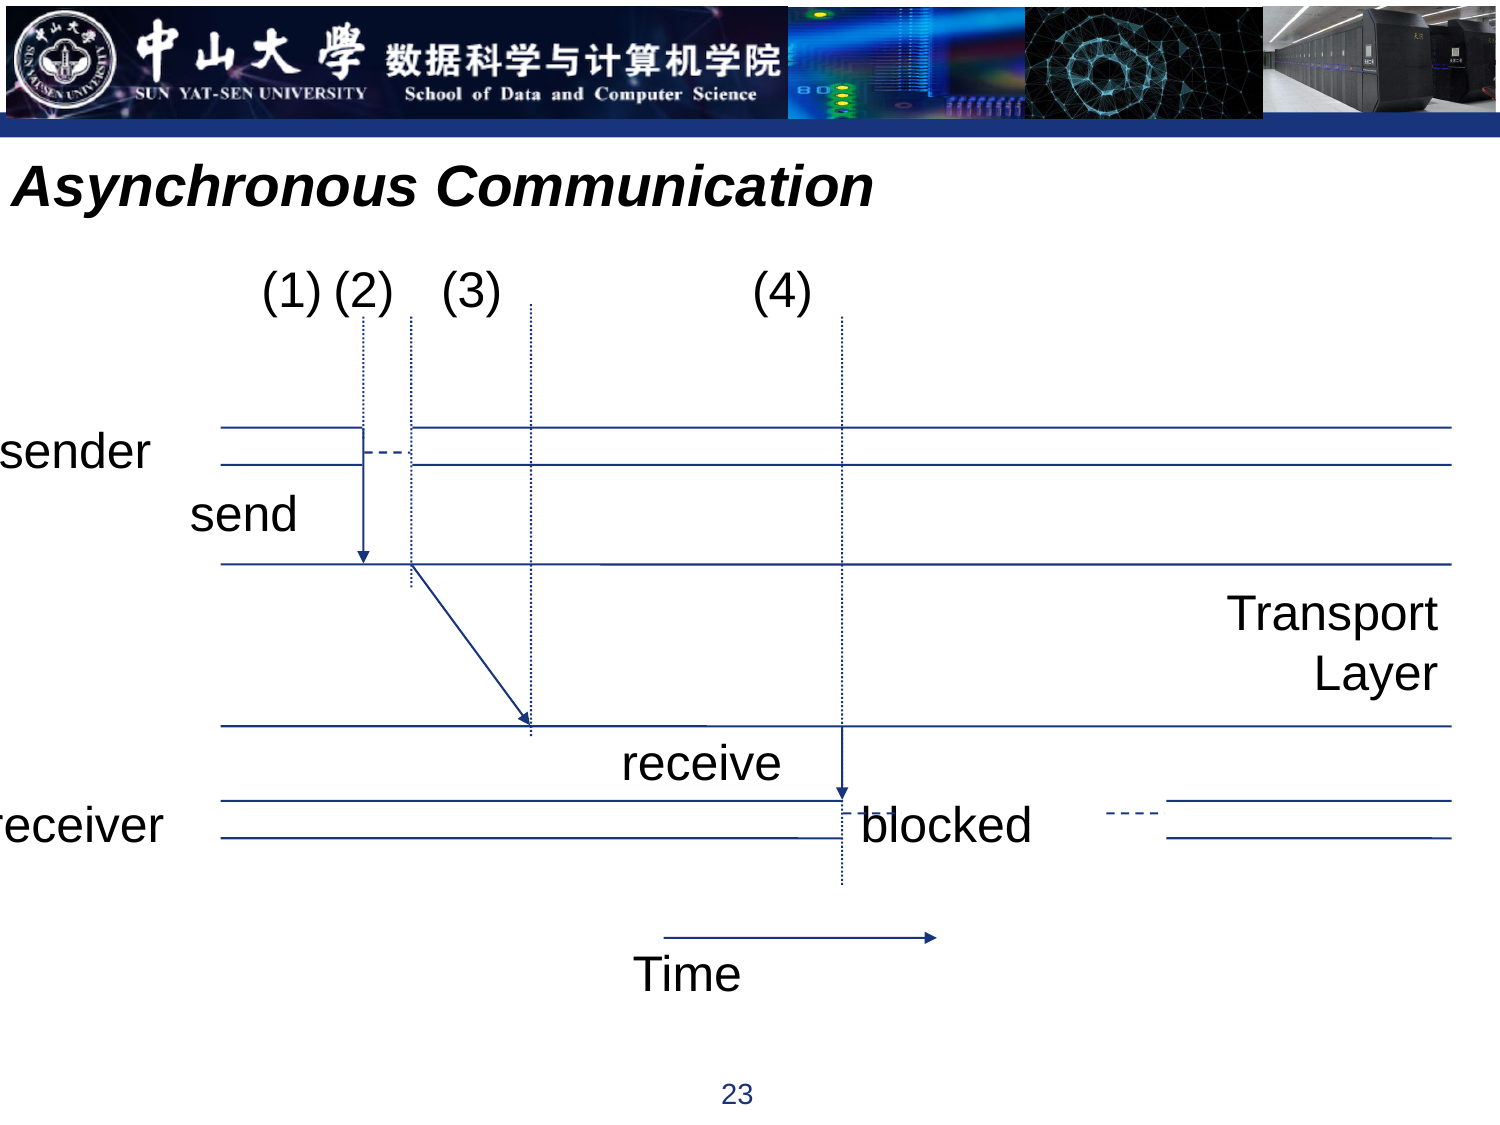

Asynchronous Communication
(1)
(2)
(3)
(4)

sender

send

Transport Layer
receive

receiver
blocked

Time

23